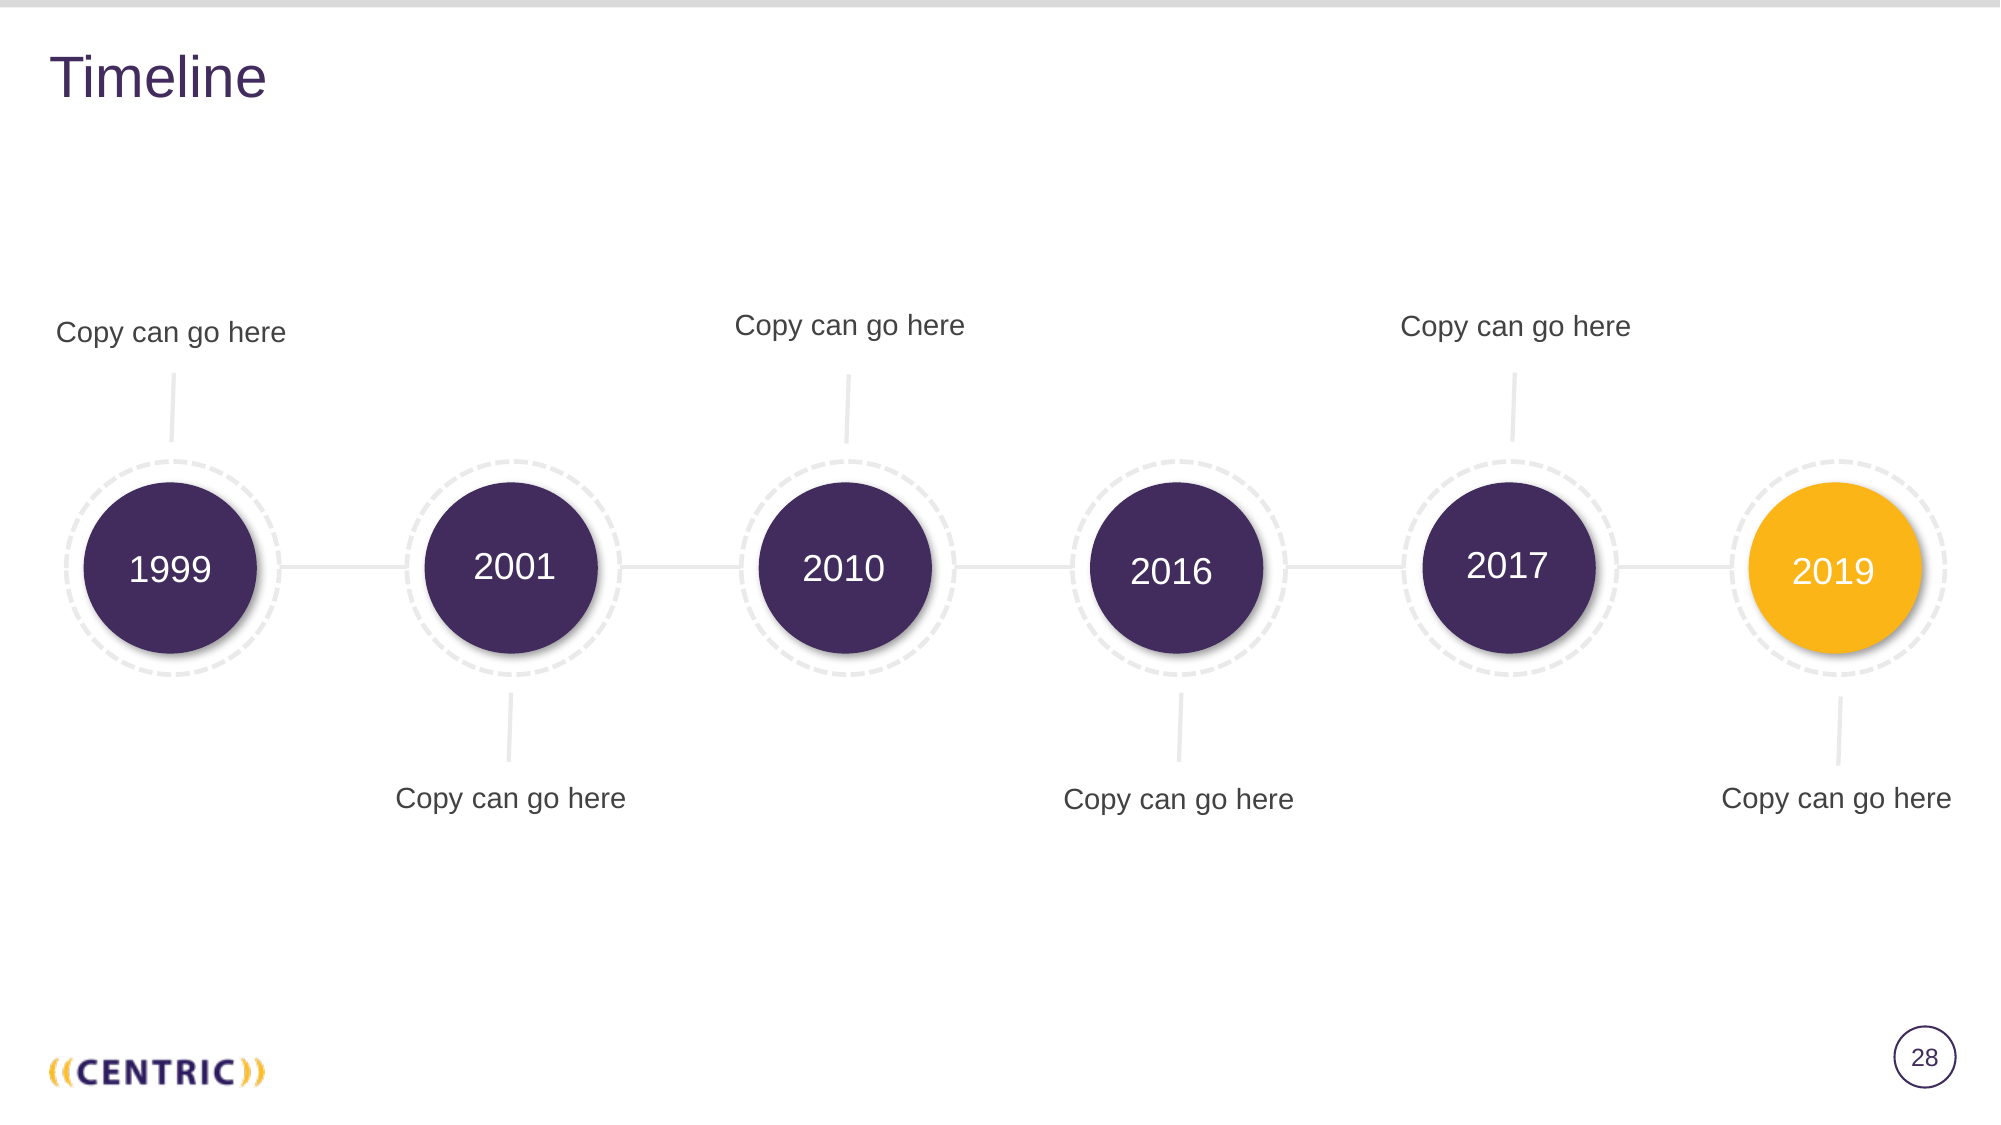

# Timeline

Copy can go here
Copy can go here
Copy can go here

2017
2001
2010
1999
2016
2019
Copy can go here
Copy can go here
Copy can go here